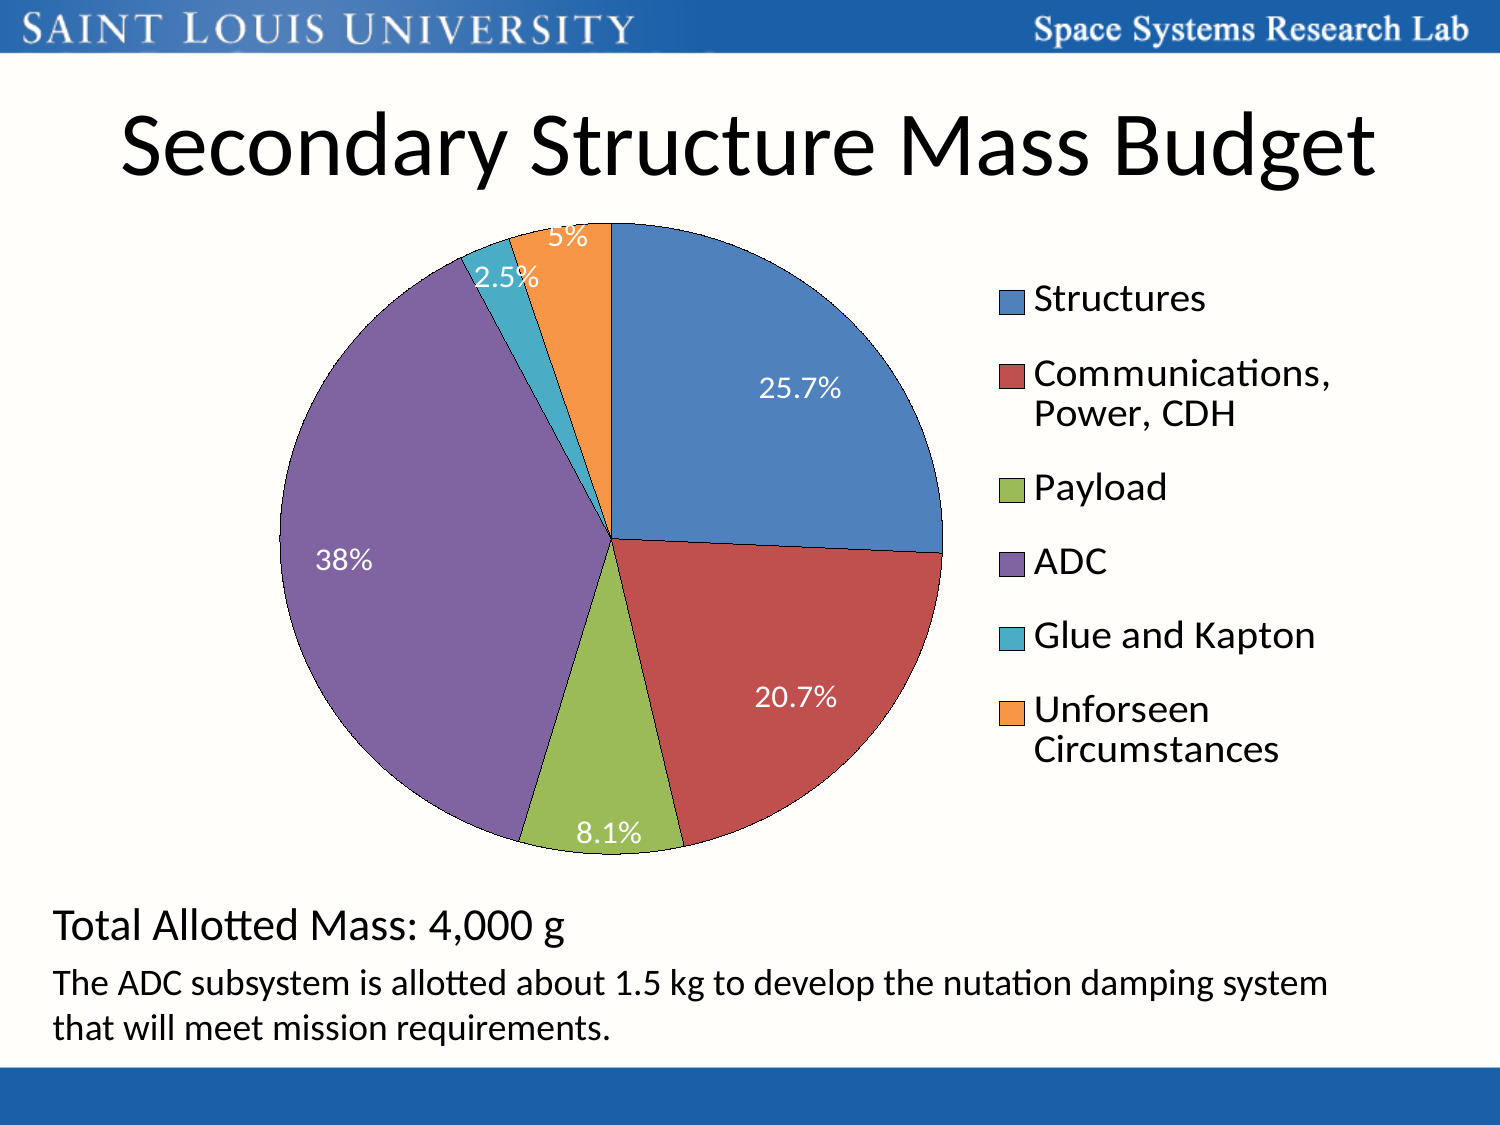

# Secondary Structure Mass Budget

### Chart

| Category |  |
|---|---|
| Structures | 1029.342 |
| Communications, Power, CDH | 829.3 |
| Payload | 322.04 |
| ADC | 1519.318 |
| Glue and Kapton | 100.0 |
| Unforseen Circumstances | 200.0 |
Total Allotted Mass: 4,000 g
The ADC subsystem is allotted about 1.5 kg to develop the nutation damping system that will meet mission requirements.